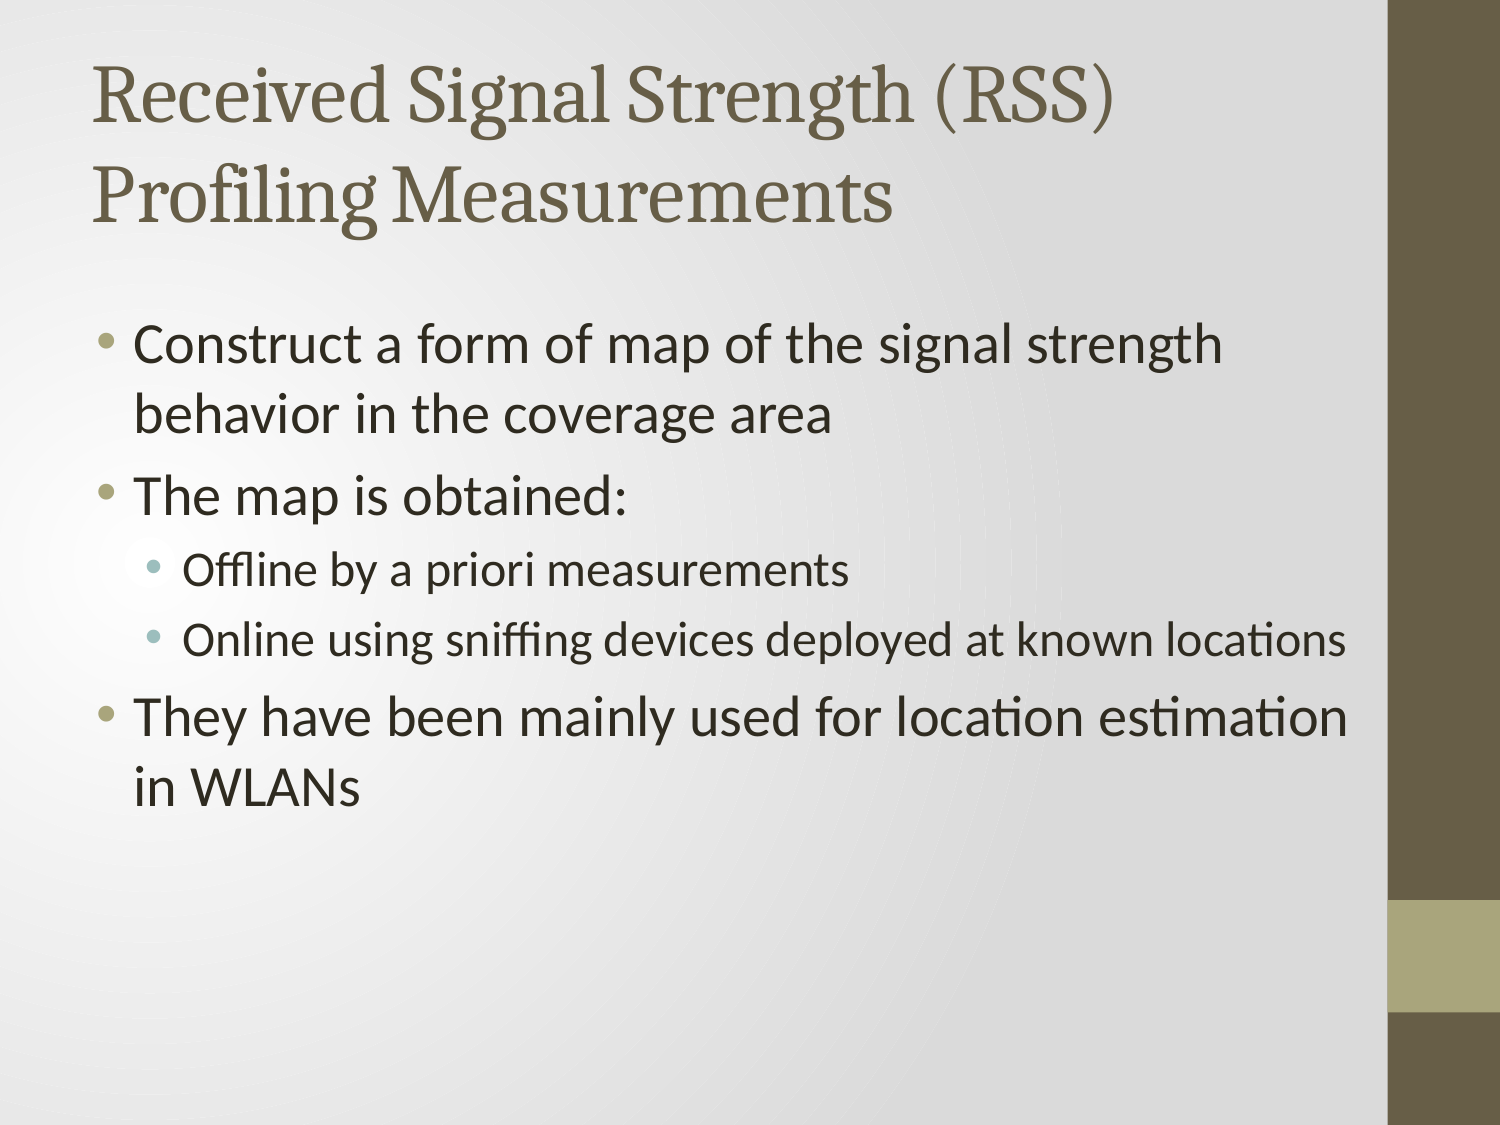

# Received Signal Strength (RSS) Profiling Measurements
Construct a form of map of the signal strength behavior in the coverage area
The map is obtained:
Offline by a priori measurements
Online using sniffing devices deployed at known locations
They have been mainly used for location estimation in WLANs